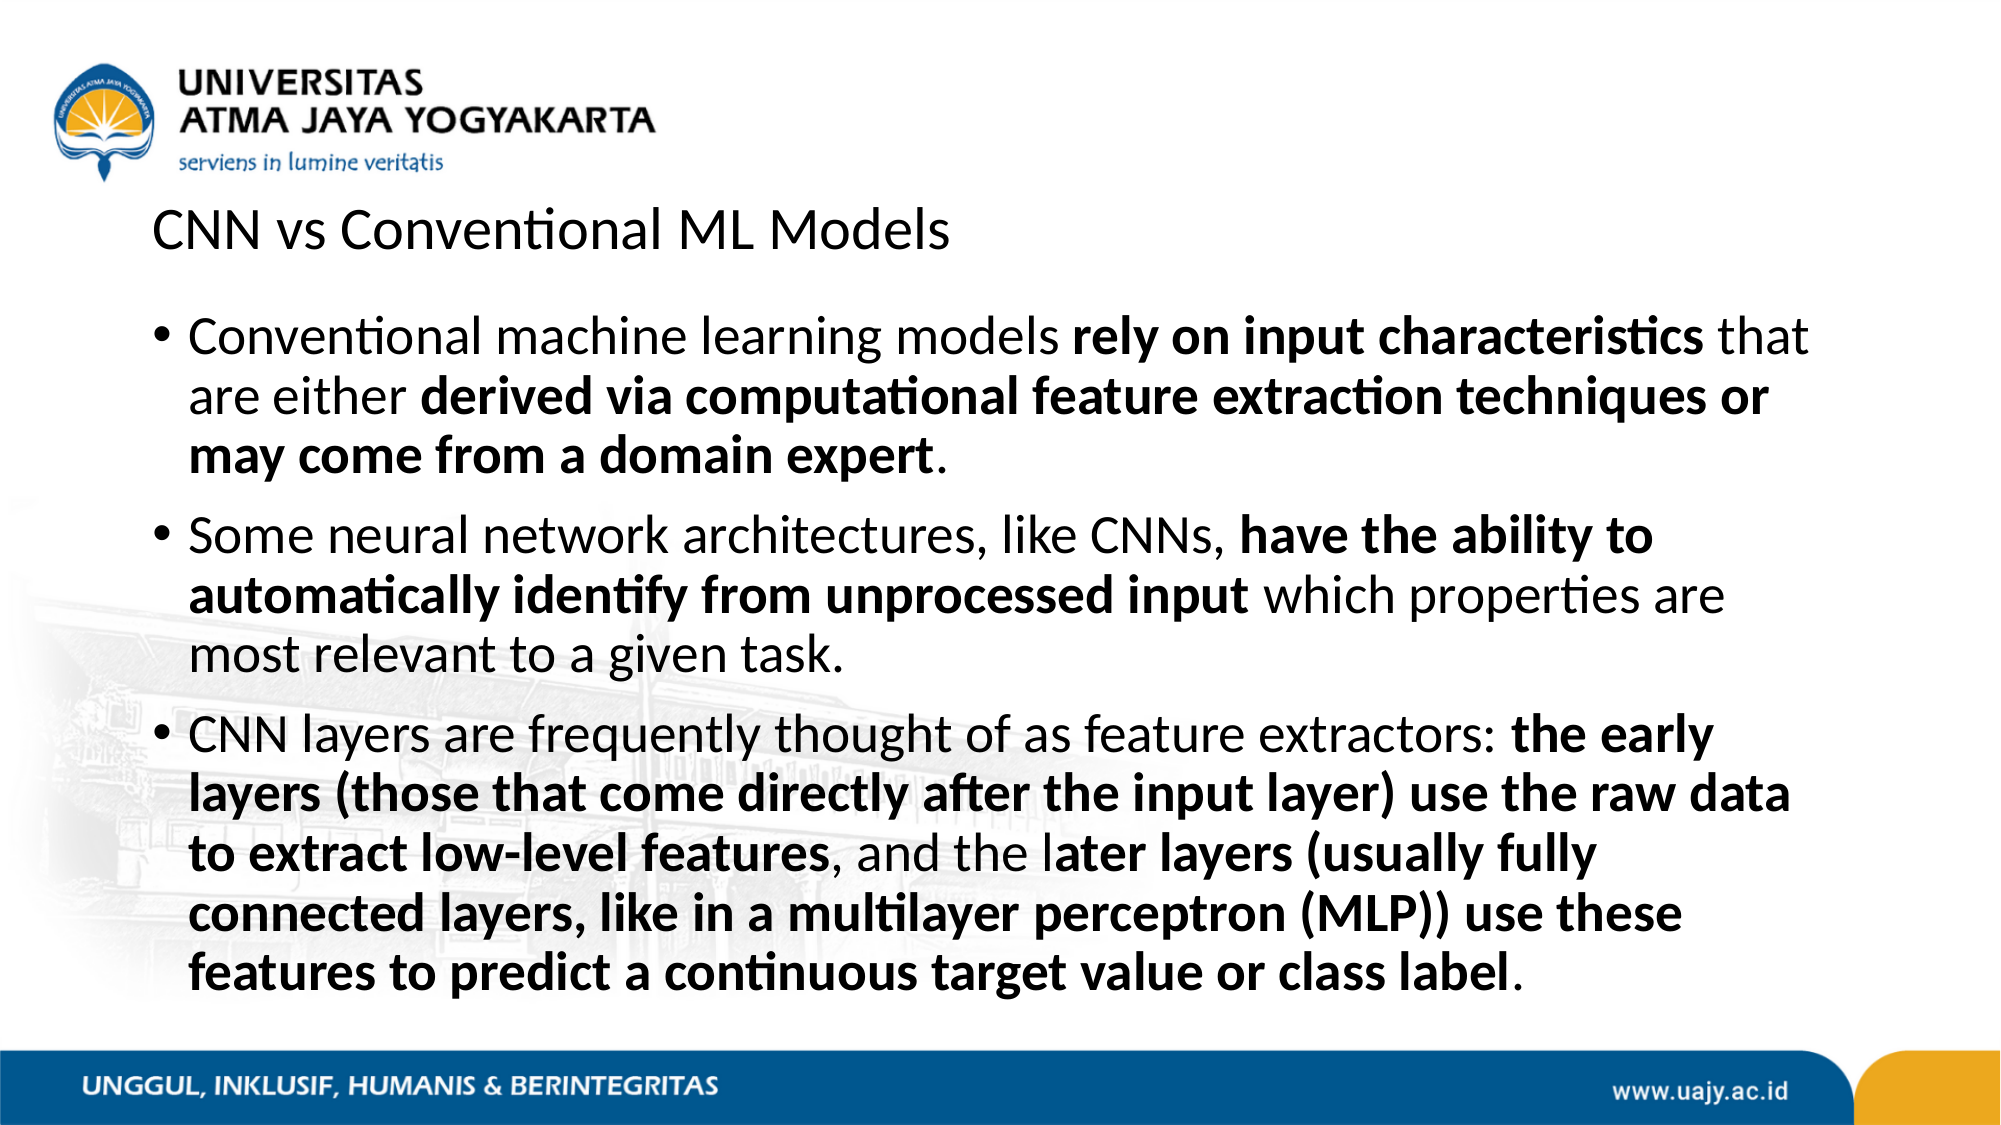

# CNN vs Conventional ML Models
Conventional machine learning models rely on input characteristics that are either derived via computational feature extraction techniques or may come from a domain expert.
Some neural network architectures, like CNNs, have the ability to automatically identify from unprocessed input which properties are most relevant to a given task.
CNN layers are frequently thought of as feature extractors: the early layers (those that come directly after the input layer) use the raw data to extract low-level features, and the later layers (usually fully connected layers, like in a multilayer perceptron (MLP)) use these features to predict a continuous target value or class label.